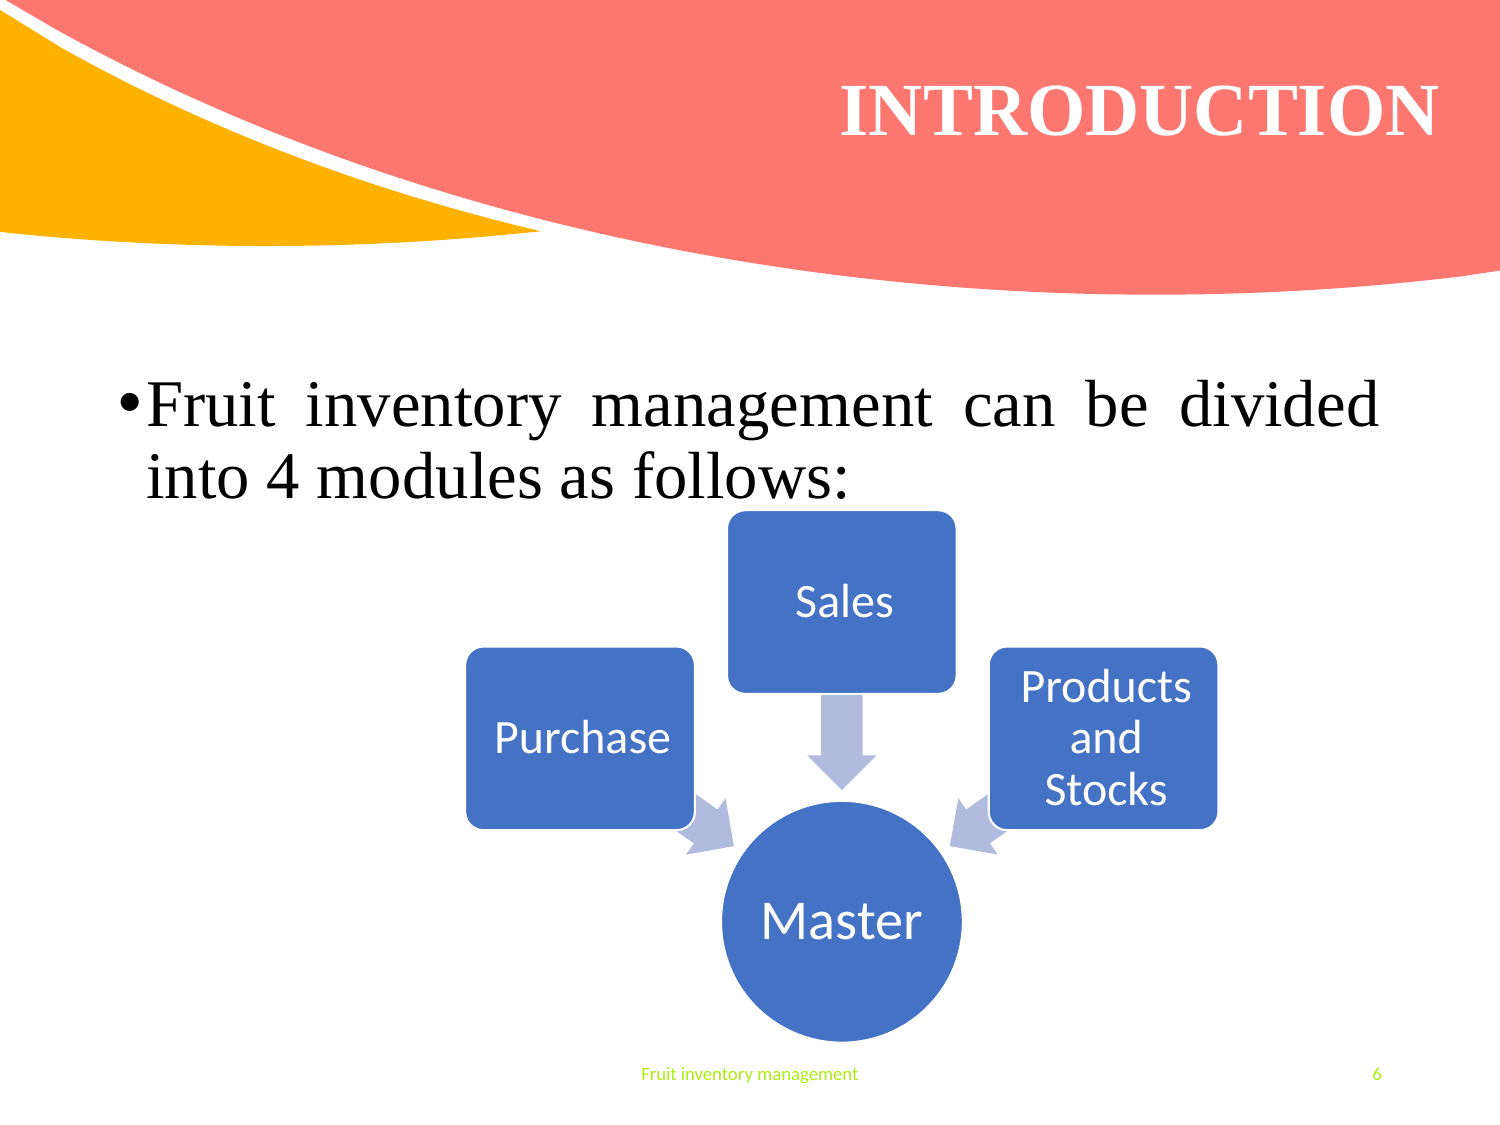

# Introduction
Fruit inventory management can be divided into 4 modules as follows:

Master
Purchase
Sales
Products and Stocks
Fruit inventory management
6